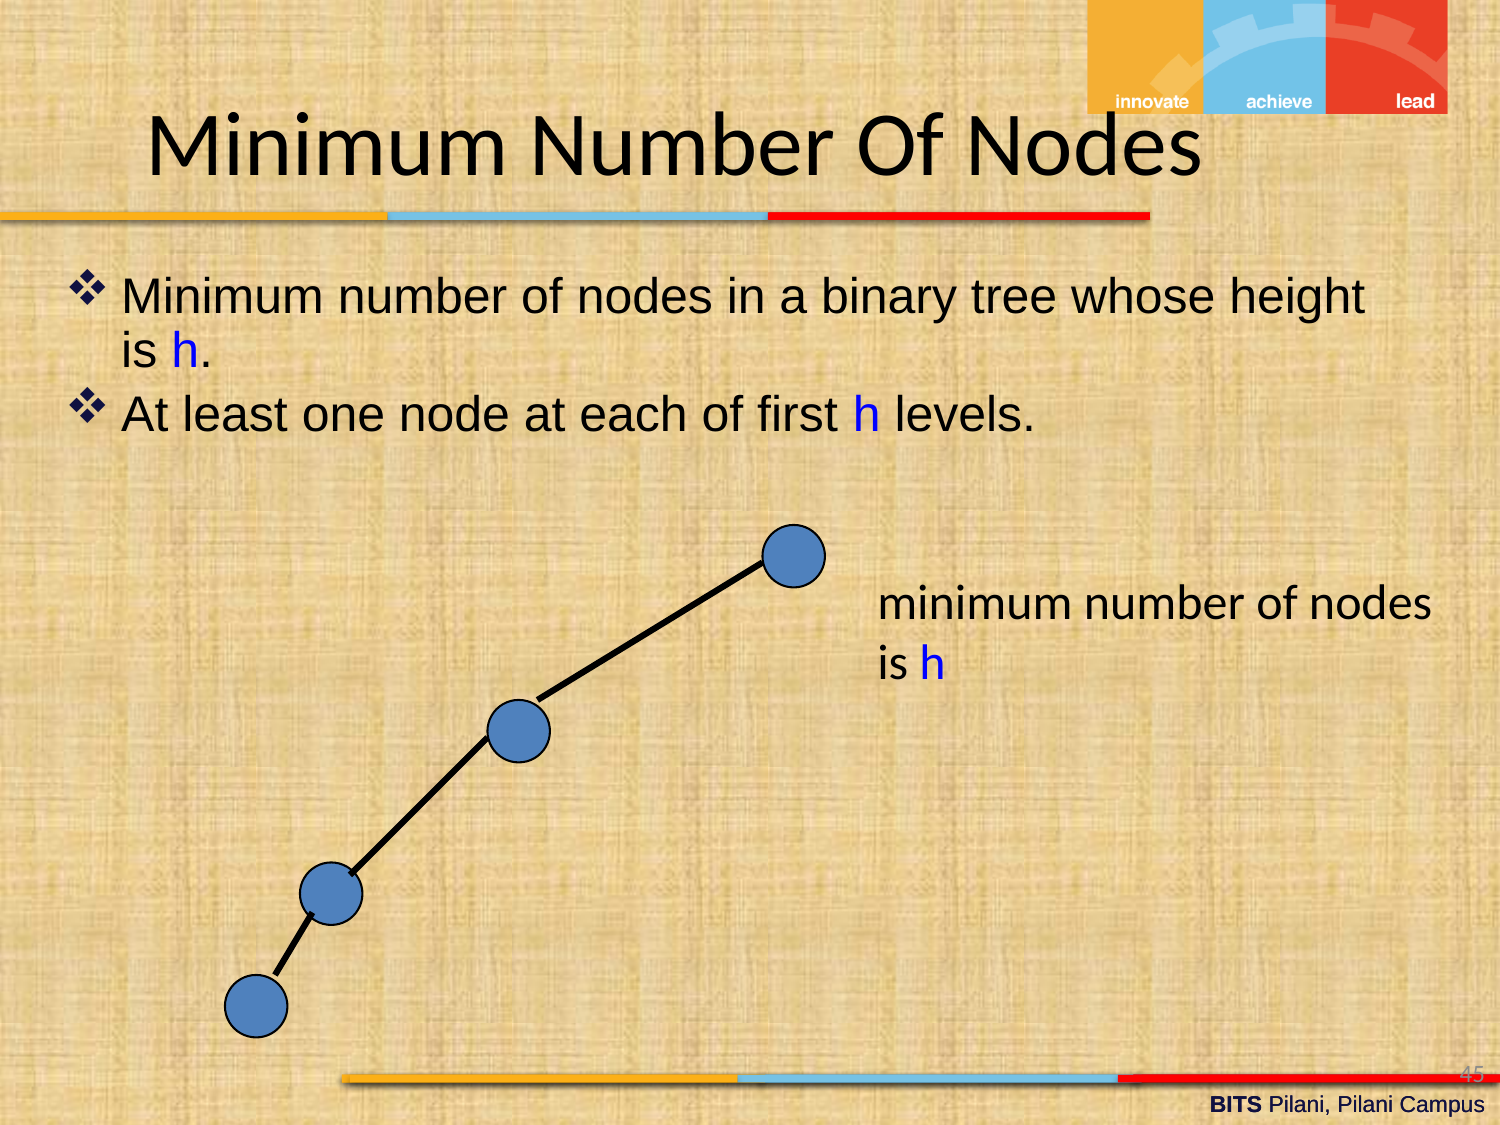

Minimum Number Of Nodes
Minimum number of nodes in a binary tree whose height is h.
At least one node at each of first h levels.

minimum number of nodes is h
45